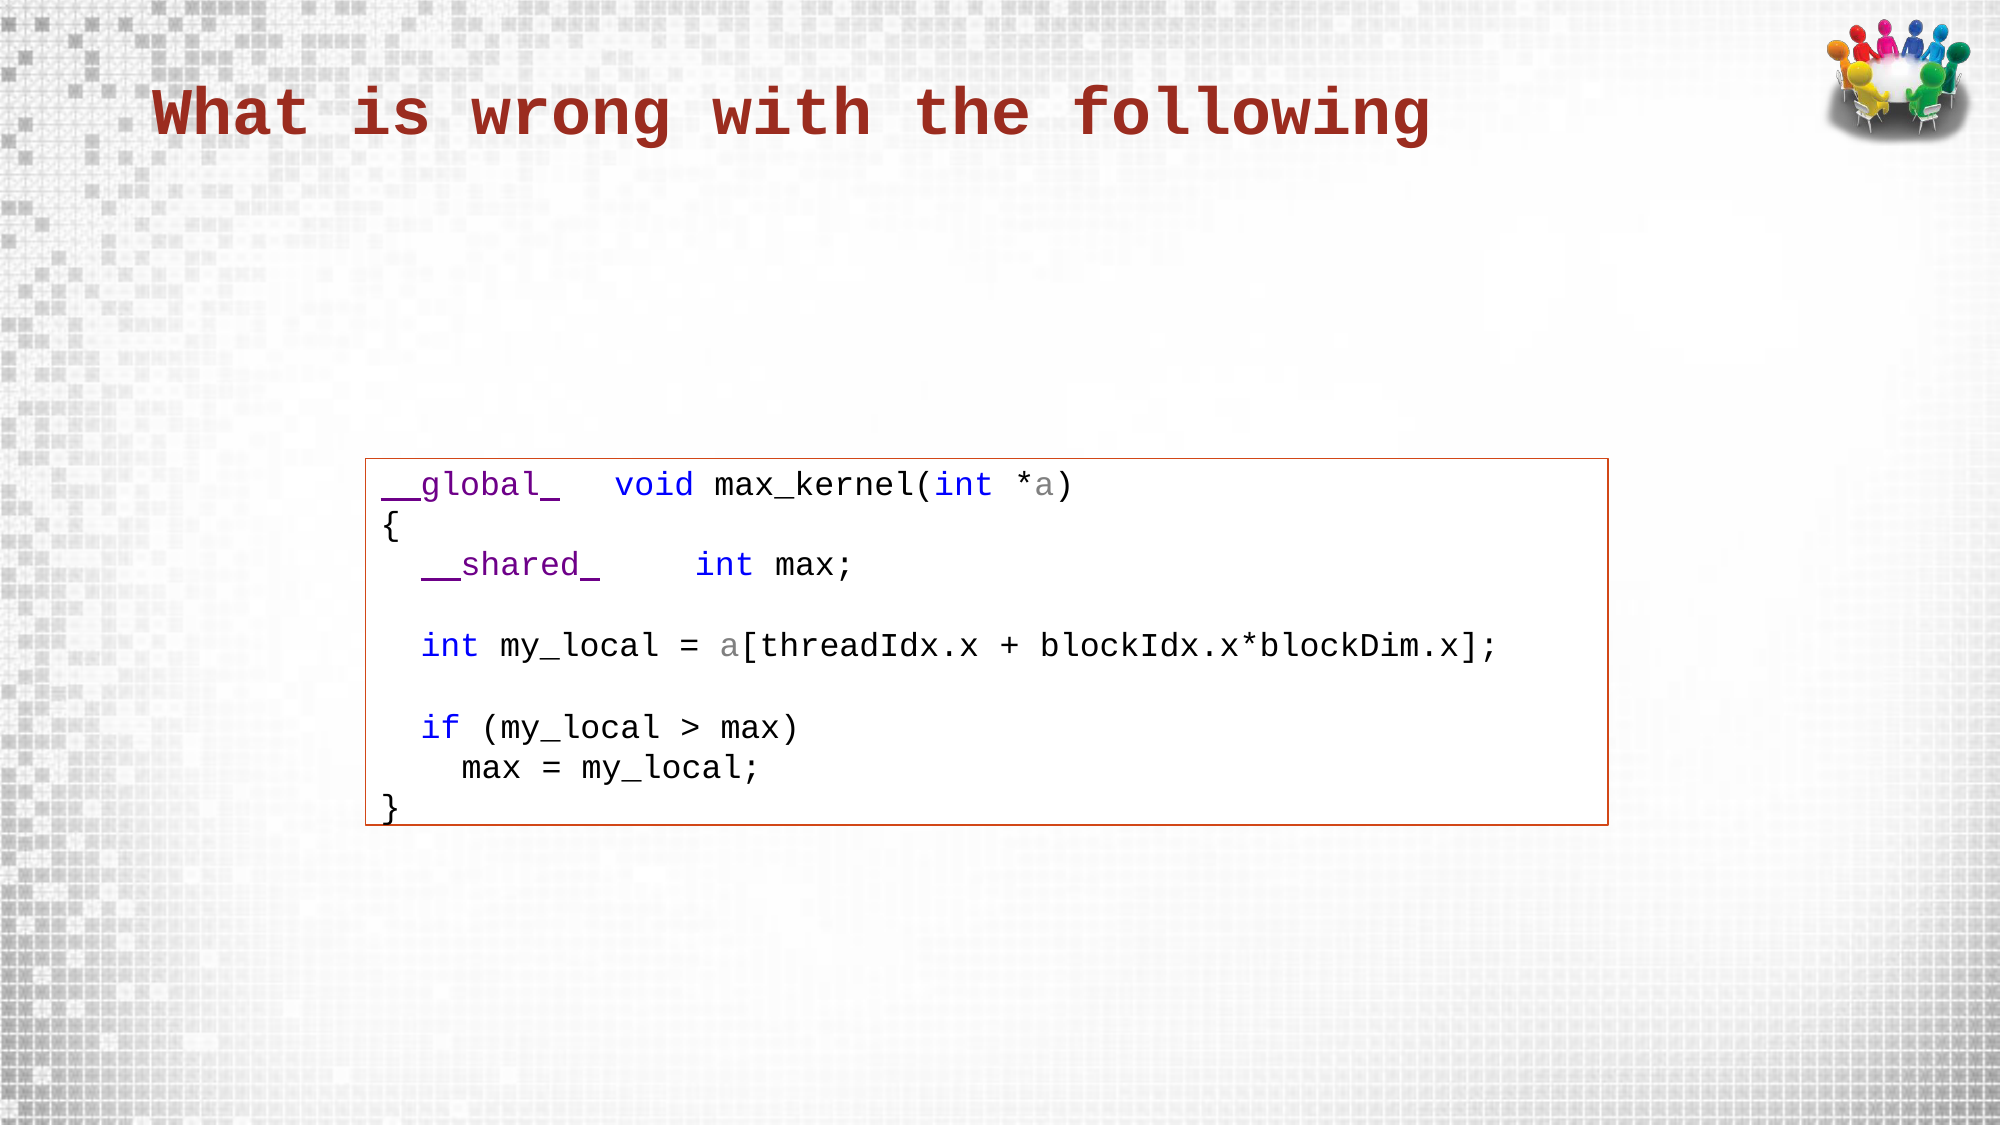

# What is wrong with the following
  global 	void max_kernel(int *a)
{
  shared 	int max;

int my_local = a[threadIdx.x + blockIdx.x*blockDim.x];

if (my_local > max)
max = my_local;
}